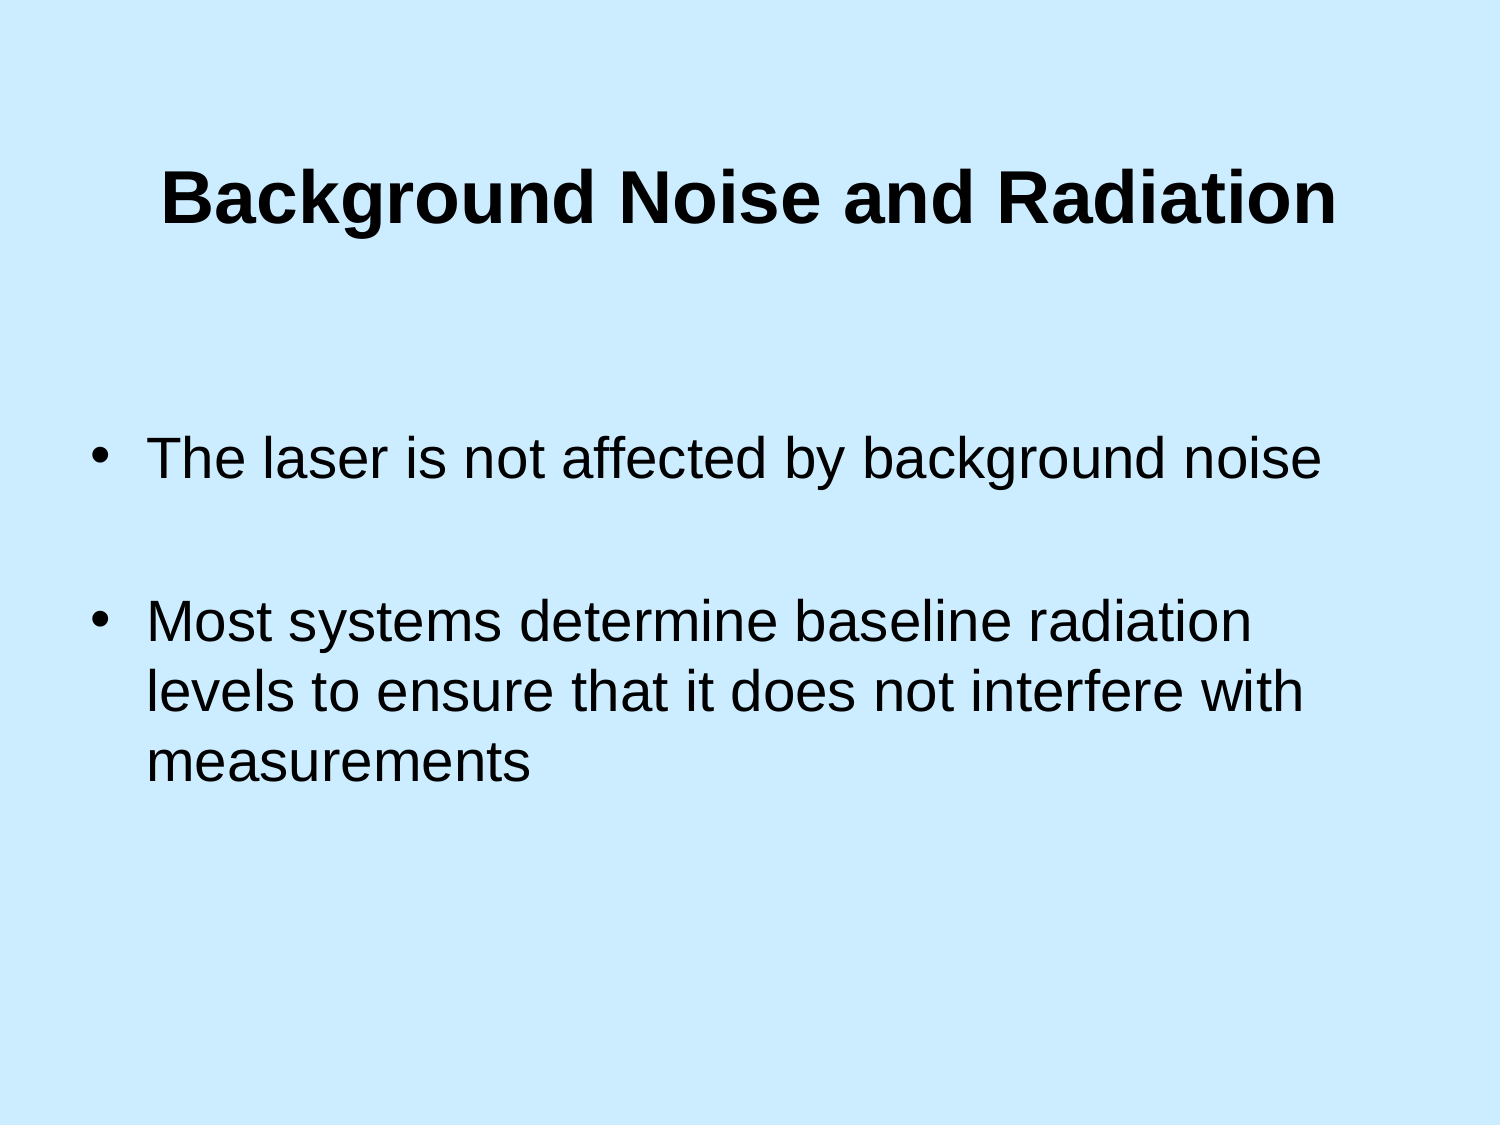

# Background Noise and Radiation
The laser is not affected by background noise

Most systems determine baseline radiation levels to ensure that it does not interfere with measurements